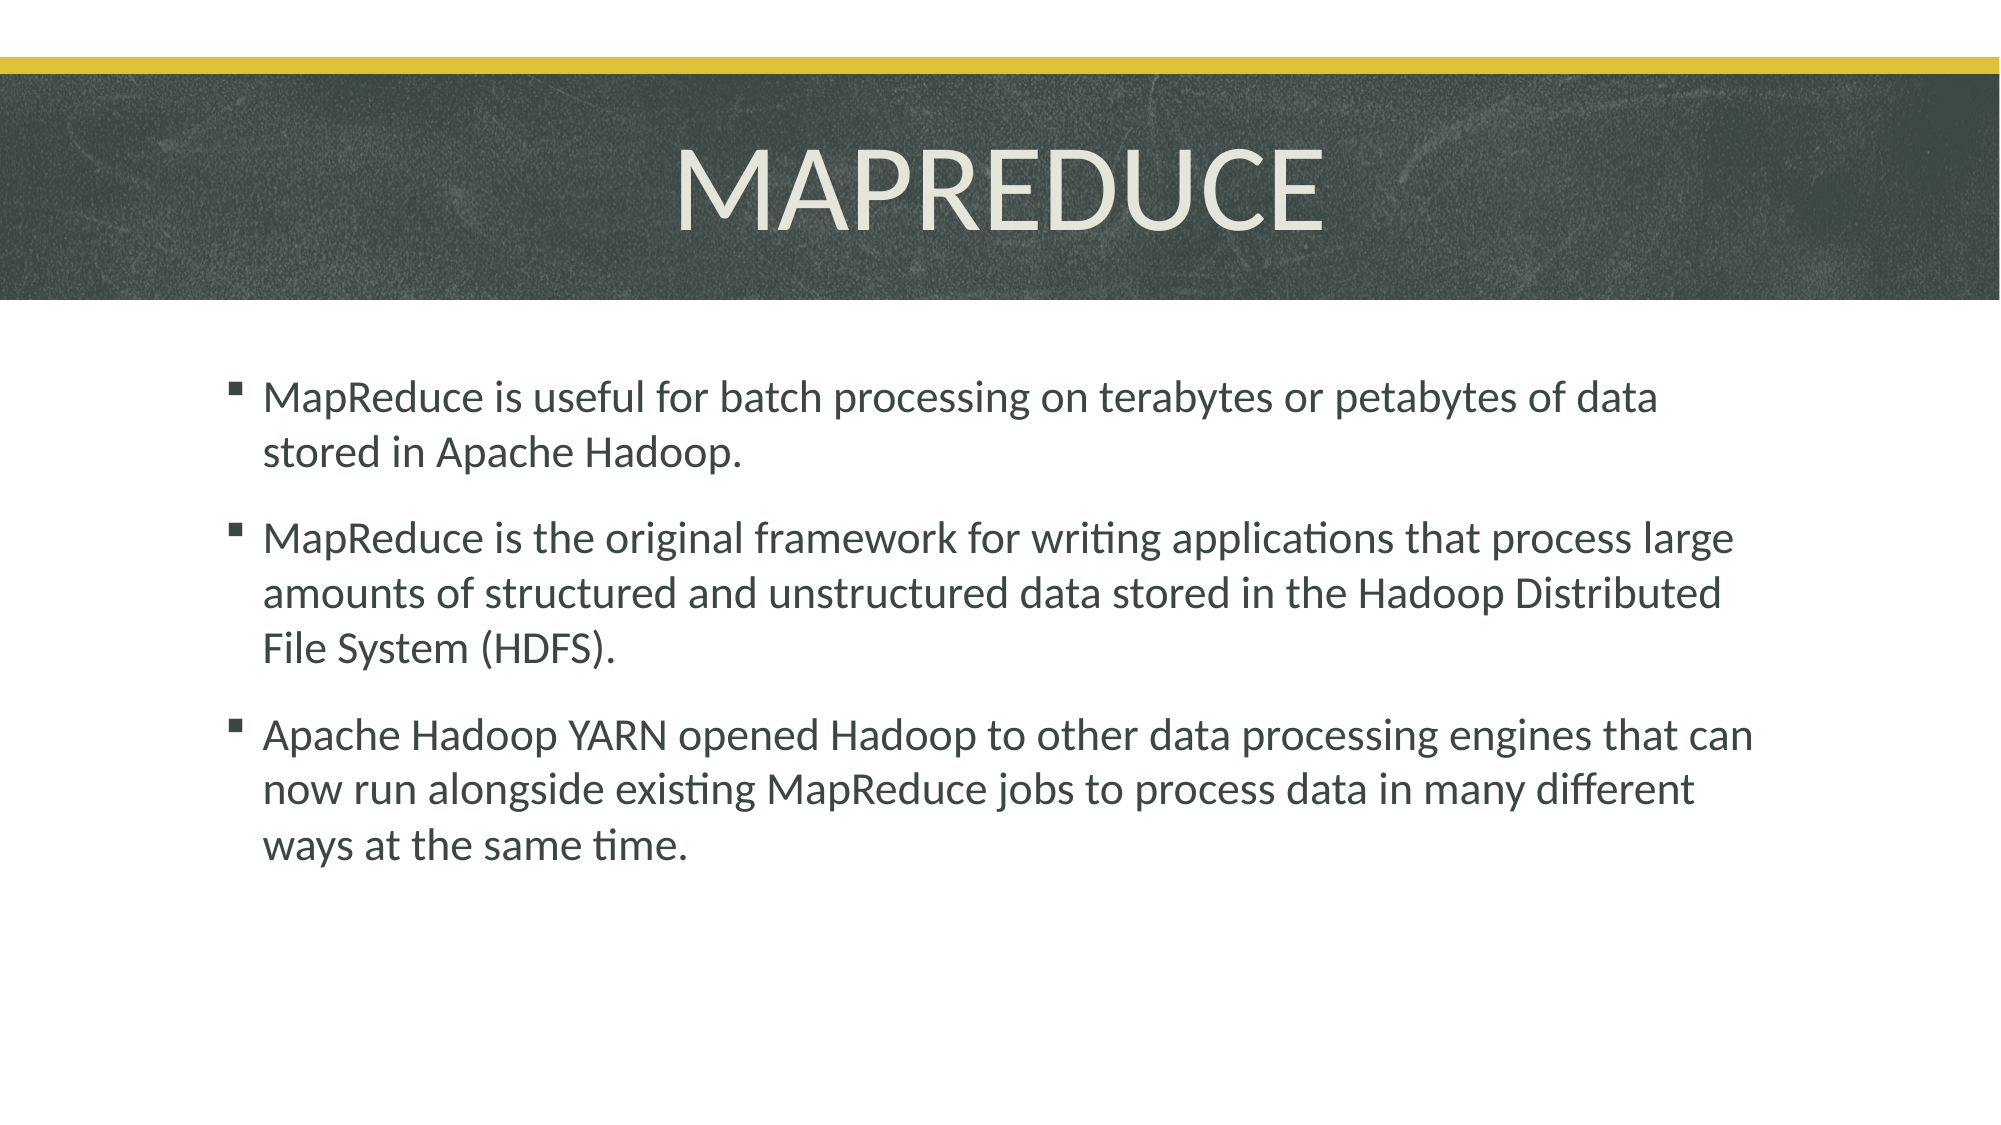

# MAPREDUCE
MapReduce is useful for batch processing on terabytes or petabytes of data stored in Apache Hadoop.
MapReduce is the original framework for writing applications that process large amounts of structured and unstructured data stored in the Hadoop Distributed File System (HDFS).
Apache Hadoop YARN opened Hadoop to other data processing engines that can now run alongside existing MapReduce jobs to process data in many different ways at the same time.